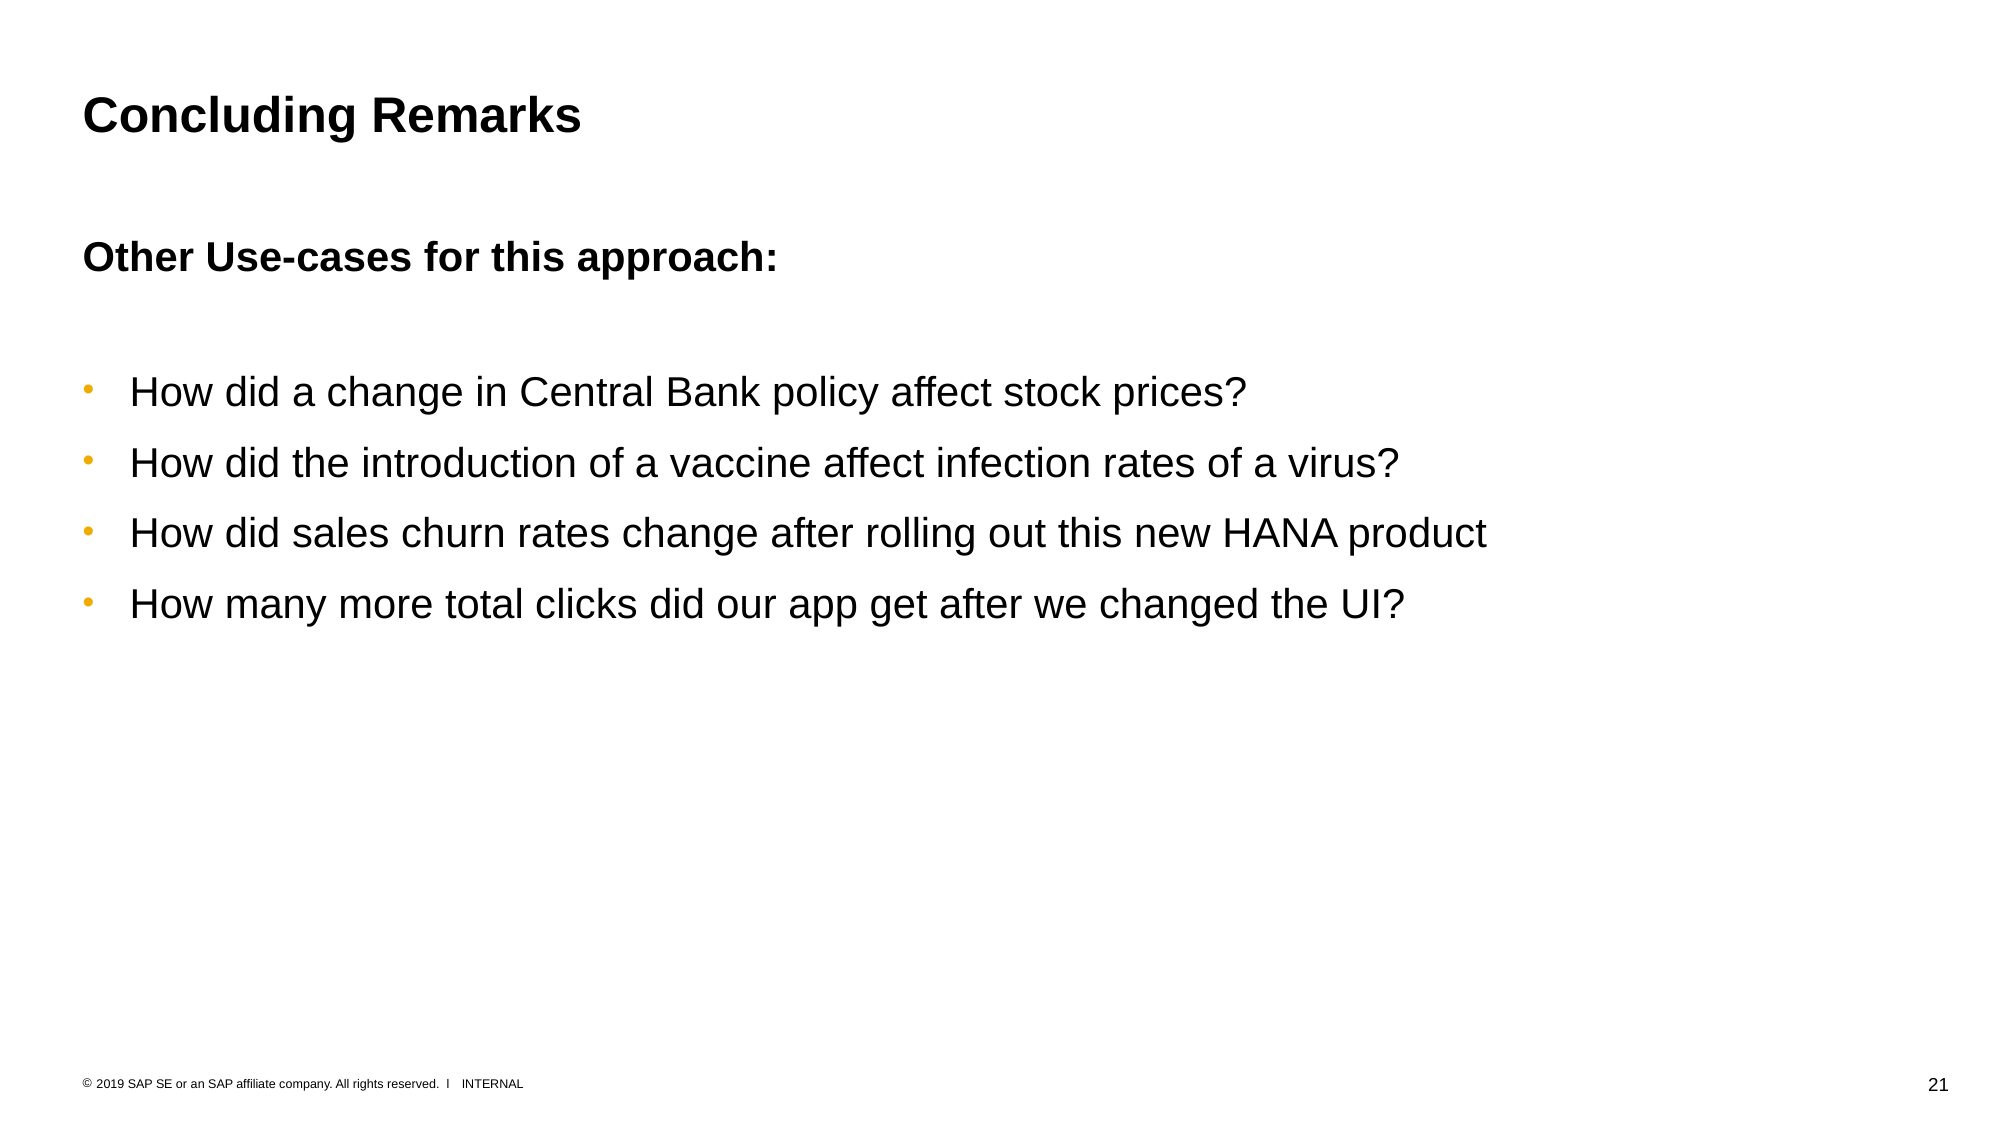

# Concluding Remarks
Other Use-cases for this approach:

How did a change in Central Bank policy affect stock prices?
How did the introduction of a vaccine affect infection rates of a virus?
How did sales churn rates change after rolling out this new HANA product
How many more total clicks did our app get after we changed the UI?